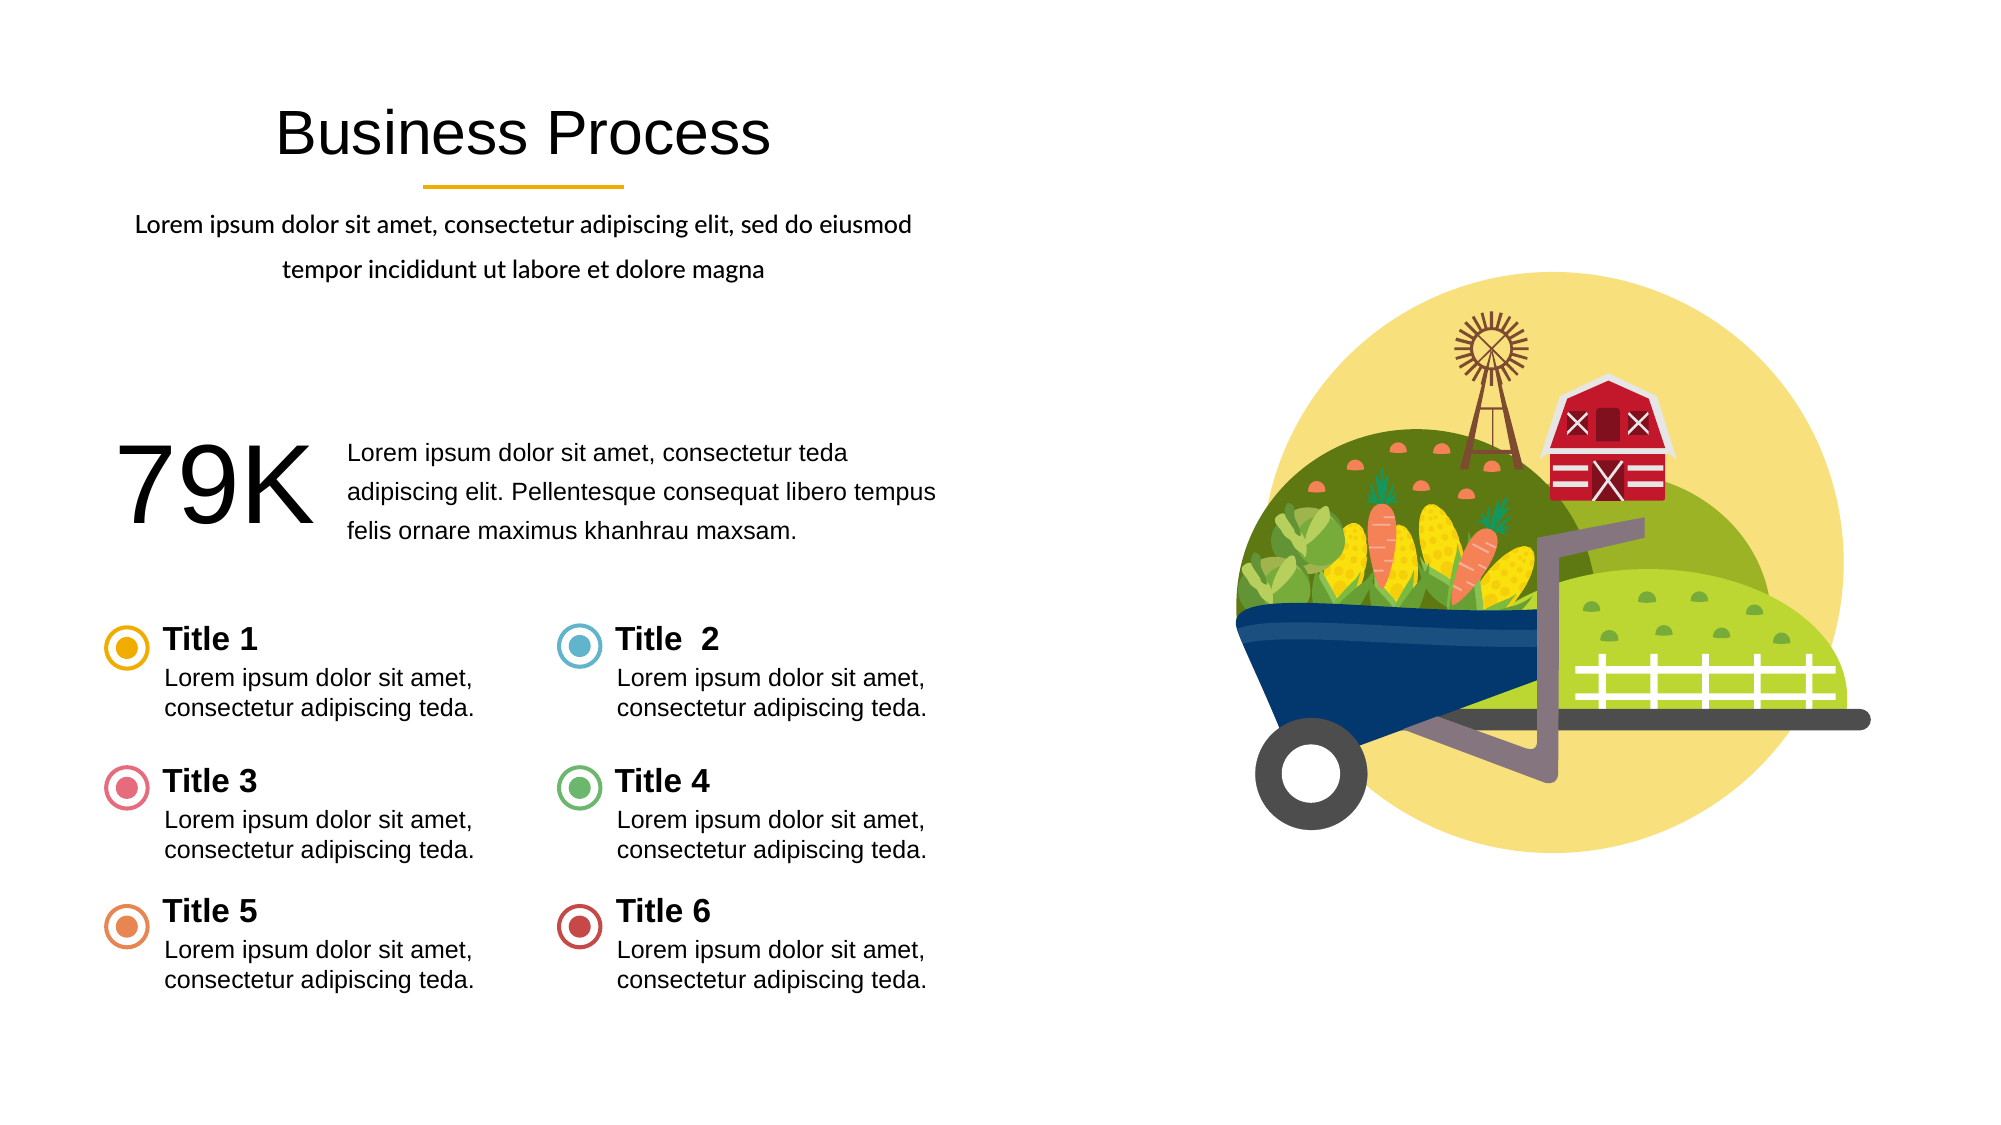

Business Process
Lorem ipsum dolor sit amet, consectetur adipiscing elit, sed do eiusmod tempor incididunt ut labore et dolore magna

79K
Lorem ipsum dolor sit amet, consectetur teda adipiscing elit. Pellentesque consequat libero tempus felis ornare maximus khanhrau maxsam.
Title 1
Title  2

Lorem ipsum dolor sit amet, consectetur adipiscing teda.
Lorem ipsum dolor sit amet, consectetur adipiscing teda.
Title 3
Title 4

Lorem ipsum dolor sit amet, consectetur adipiscing teda.
Lorem ipsum dolor sit amet, consectetur adipiscing teda.
Title 5
Title 6

Lorem ipsum dolor sit amet, consectetur adipiscing teda.
Lorem ipsum dolor sit amet, consectetur adipiscing teda.